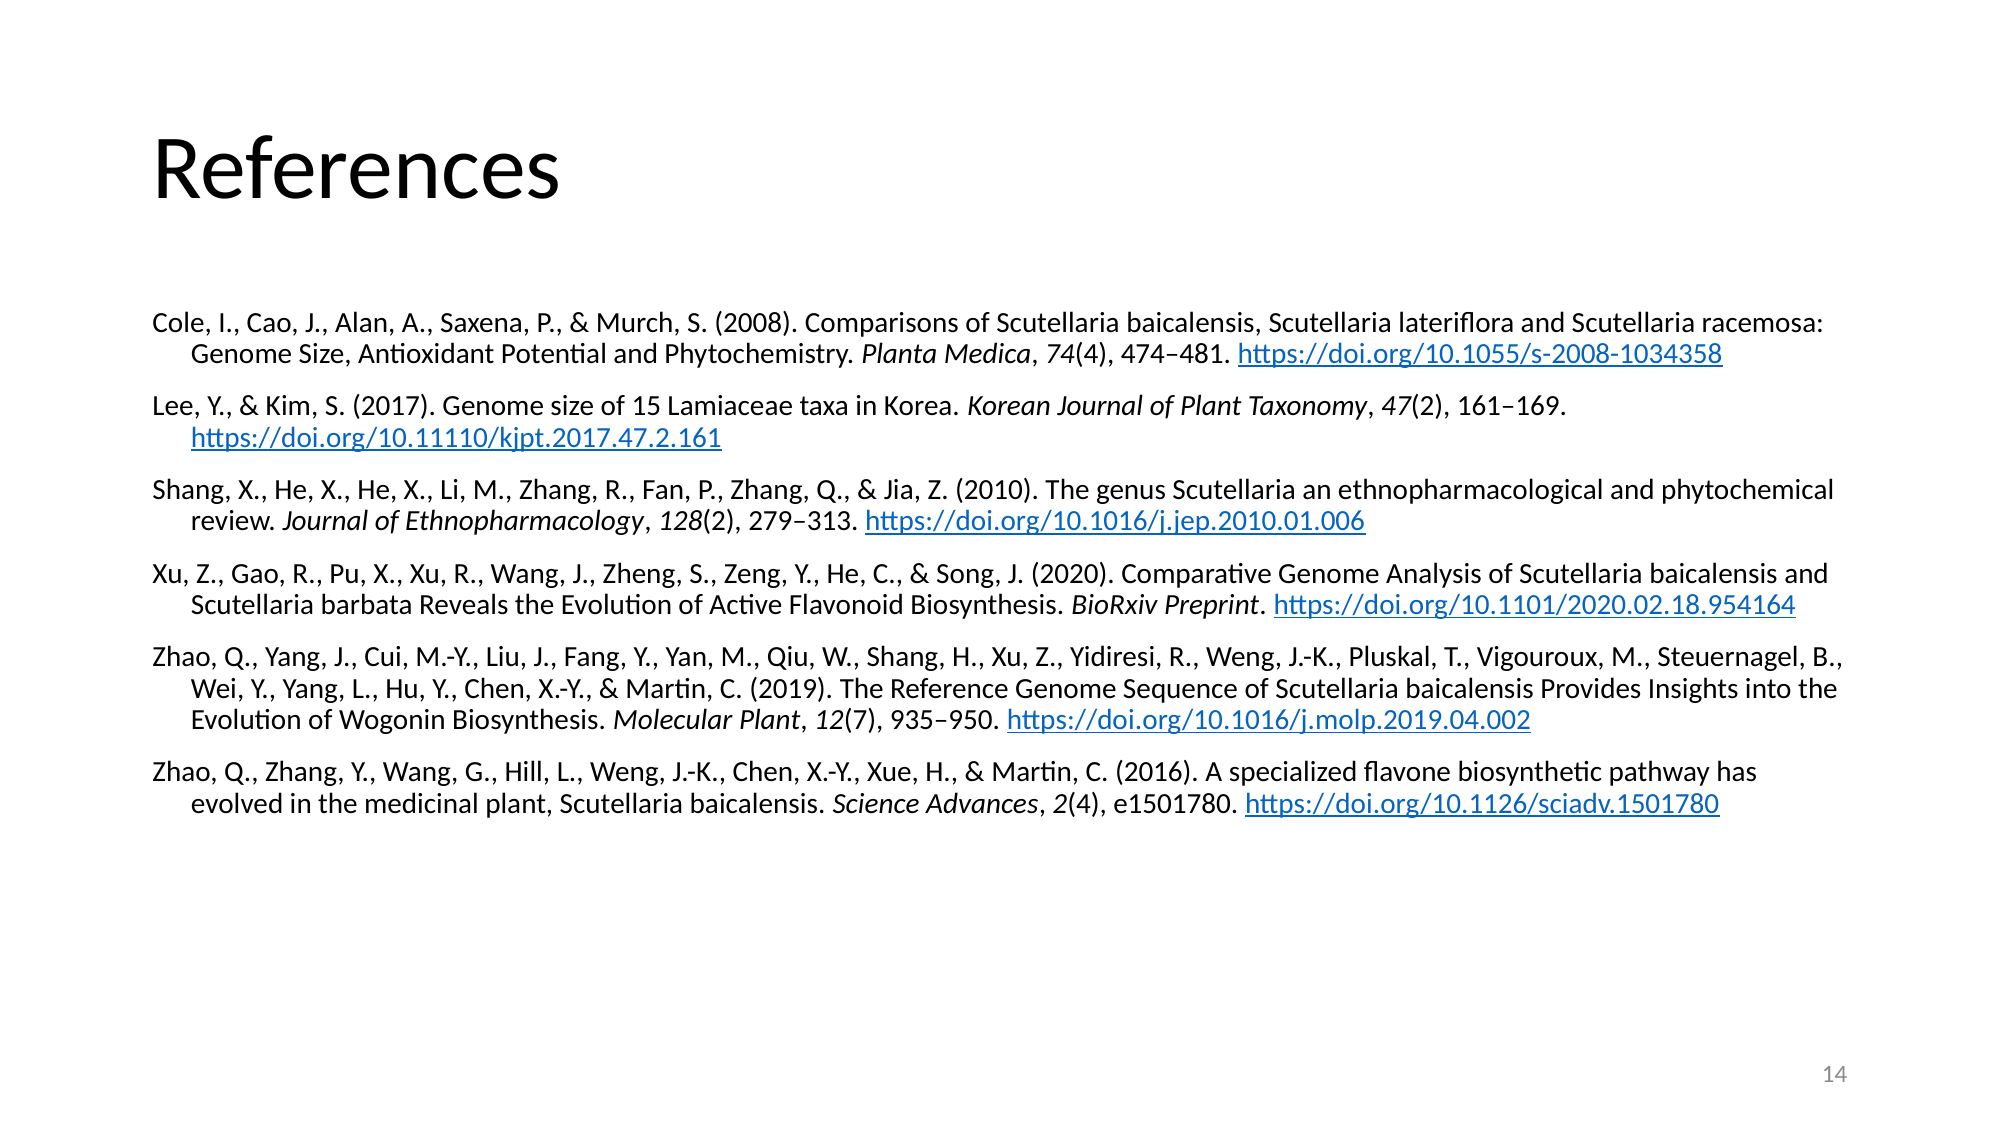

# References
Cole, I., Cao, J., Alan, A., Saxena, P., & Murch, S. (2008). Comparisons of Scutellaria baicalensis, Scutellaria lateriflora and Scutellaria racemosa: Genome Size, Antioxidant Potential and Phytochemistry. Planta Medica, 74(4), 474–481. https://doi.org/10.1055/s-2008-1034358
Lee, Y., & Kim, S. (2017). Genome size of 15 Lamiaceae taxa in Korea. Korean Journal of Plant Taxonomy, 47(2), 161–169. https://doi.org/10.11110/kjpt.2017.47.2.161
Shang, X., He, X., He, X., Li, M., Zhang, R., Fan, P., Zhang, Q., & Jia, Z. (2010). The genus Scutellaria an ethnopharmacological and phytochemical review. Journal of Ethnopharmacology, 128(2), 279–313. https://doi.org/10.1016/j.jep.2010.01.006
Xu, Z., Gao, R., Pu, X., Xu, R., Wang, J., Zheng, S., Zeng, Y., He, C., & Song, J. (2020). Comparative Genome Analysis of Scutellaria baicalensis and Scutellaria barbata Reveals the Evolution of Active Flavonoid Biosynthesis. BioRxiv Preprint. https://doi.org/10.1101/2020.02.18.954164
Zhao, Q., Yang, J., Cui, M.-Y., Liu, J., Fang, Y., Yan, M., Qiu, W., Shang, H., Xu, Z., Yidiresi, R., Weng, J.-K., Pluskal, T., Vigouroux, M., Steuernagel, B., Wei, Y., Yang, L., Hu, Y., Chen, X.-Y., & Martin, C. (2019). The Reference Genome Sequence of Scutellaria baicalensis Provides Insights into the Evolution of Wogonin Biosynthesis. Molecular Plant, 12(7), 935–950. https://doi.org/10.1016/j.molp.2019.04.002
Zhao, Q., Zhang, Y., Wang, G., Hill, L., Weng, J.-K., Chen, X.-Y., Xue, H., & Martin, C. (2016). A specialized flavone biosynthetic pathway has evolved in the medicinal plant, Scutellaria baicalensis. Science Advances, 2(4), e1501780. https://doi.org/10.1126/sciadv.1501780

14